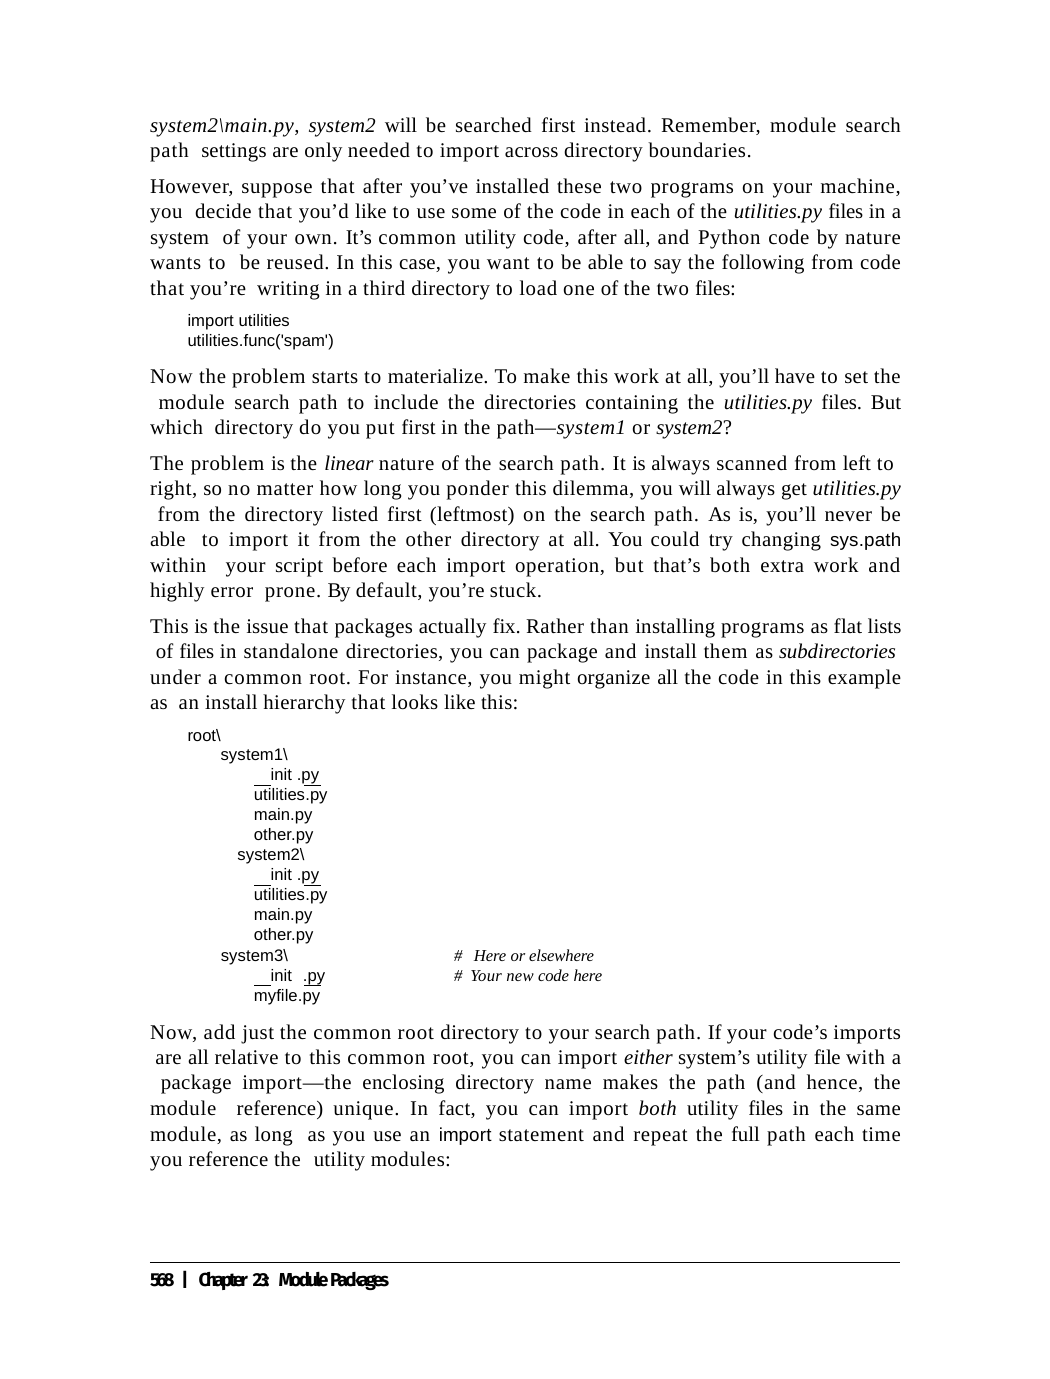

system2\main.py, system2 will be searched first instead. Remember, module search path  settings are only needed to import across directory boundaries.
However, suppose that after you’ve installed these two programs on your machine, you  decide that you’d like to use some of the code in each of the utilities.py files in a system  of your own. It’s common utility code, after all, and Python code by nature wants to  be reused. In this case, you want to be able to say the following from code that you’re  writing in a third directory to load one of the two files:
import utilities  utilities.func('spam')
Now the problem starts to materialize. To make this work at all, you’ll have to set the  module search path to include the directories containing the utilities.py files. But which  directory do you put first in the path—system1 or system2?
The problem is the linear nature of the search path. It is always scanned from left to  right, so no matter how long you ponder this dilemma, you will always get utilities.py  from the directory listed first (leftmost) on the search path. As is, you’ll never be able  to import it from the other directory at all. You could try changing sys.path within  your script before each import operation, but that’s both extra work and highly error  prone. By default, you’re stuck.
This is the issue that packages actually fix. Rather than installing programs as flat lists  of files in standalone directories, you can package and install them as subdirectories  under a common root. For instance, you might organize all the code in this example as  an install hierarchy that looks like this:
root\
system1\
init .py  utilities.py  main.py  other.py
system2\
init .py  utilities.py  main.py  other.py

system3\
init .py  myfile.py
# Here or elsewhere  # Your new code here

Now, add just the common root directory to your search path. If your code’s imports  are all relative to this common root, you can import either system’s utility file with a  package import—the enclosing directory name makes the path (and hence, the module  reference) unique. In fact, you can import both utility files in the same module, as long  as you use an import statement and repeat the full path each time you reference the  utility modules:

568  |  Chapter 23:  Module Packages